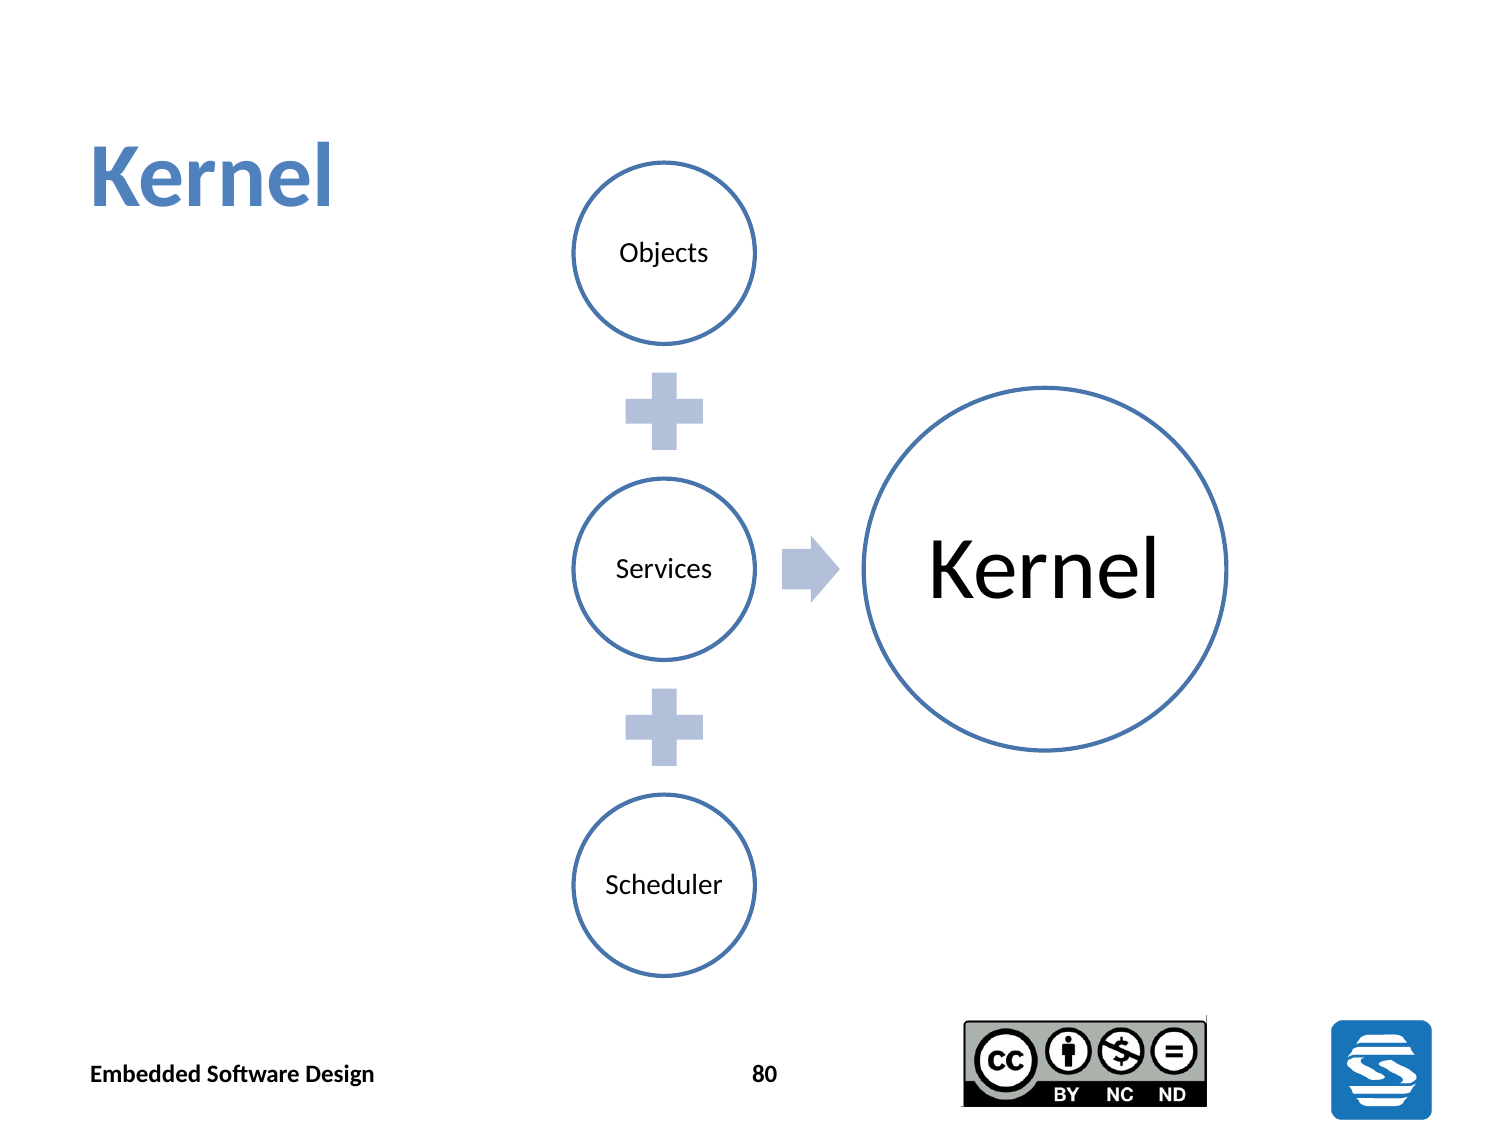

# Kernel
Objects

Services

Scheduler

Kernel
Embedded Software Design
80